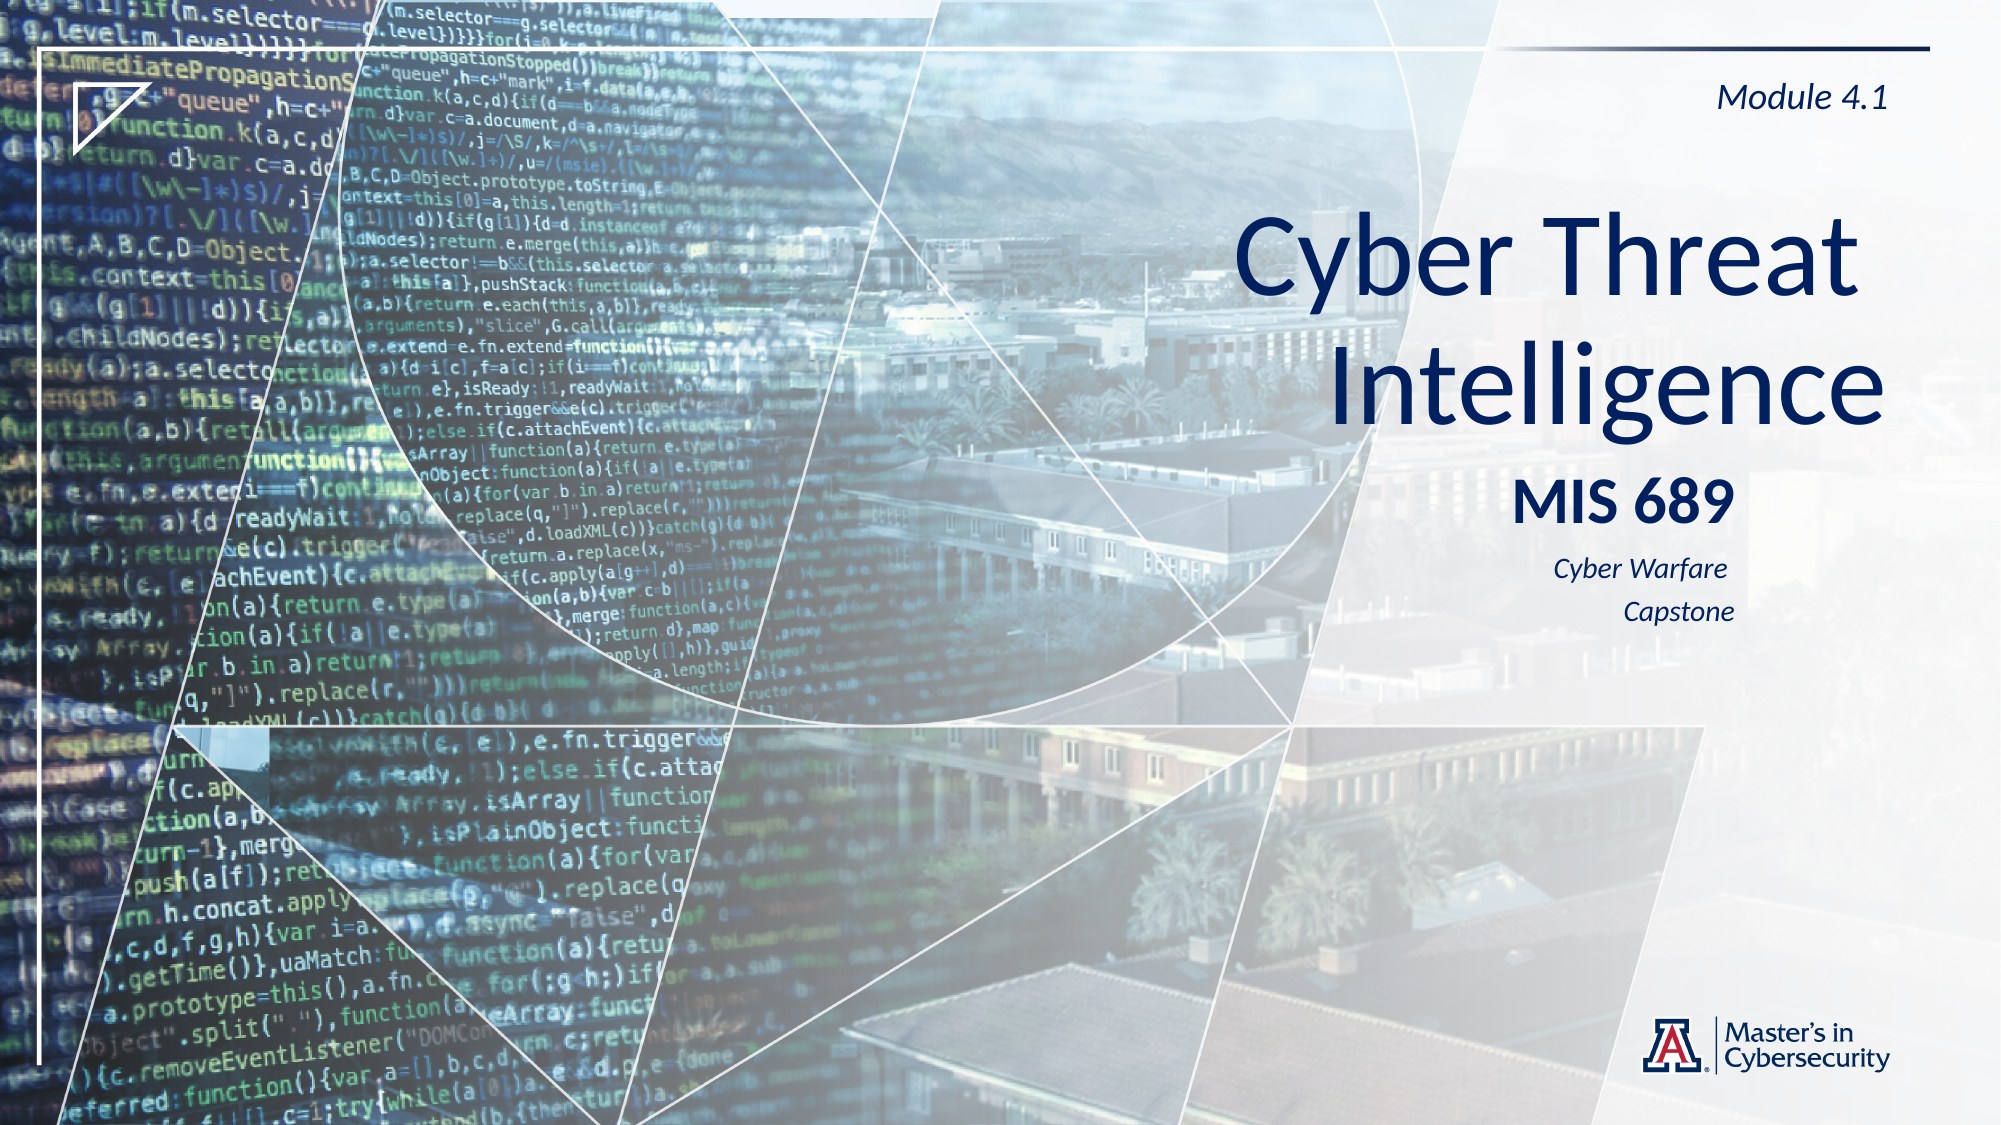

Module 4.1
# Cyber Threat Intelligence
MIS 689
Cyber Warfare
Capstone